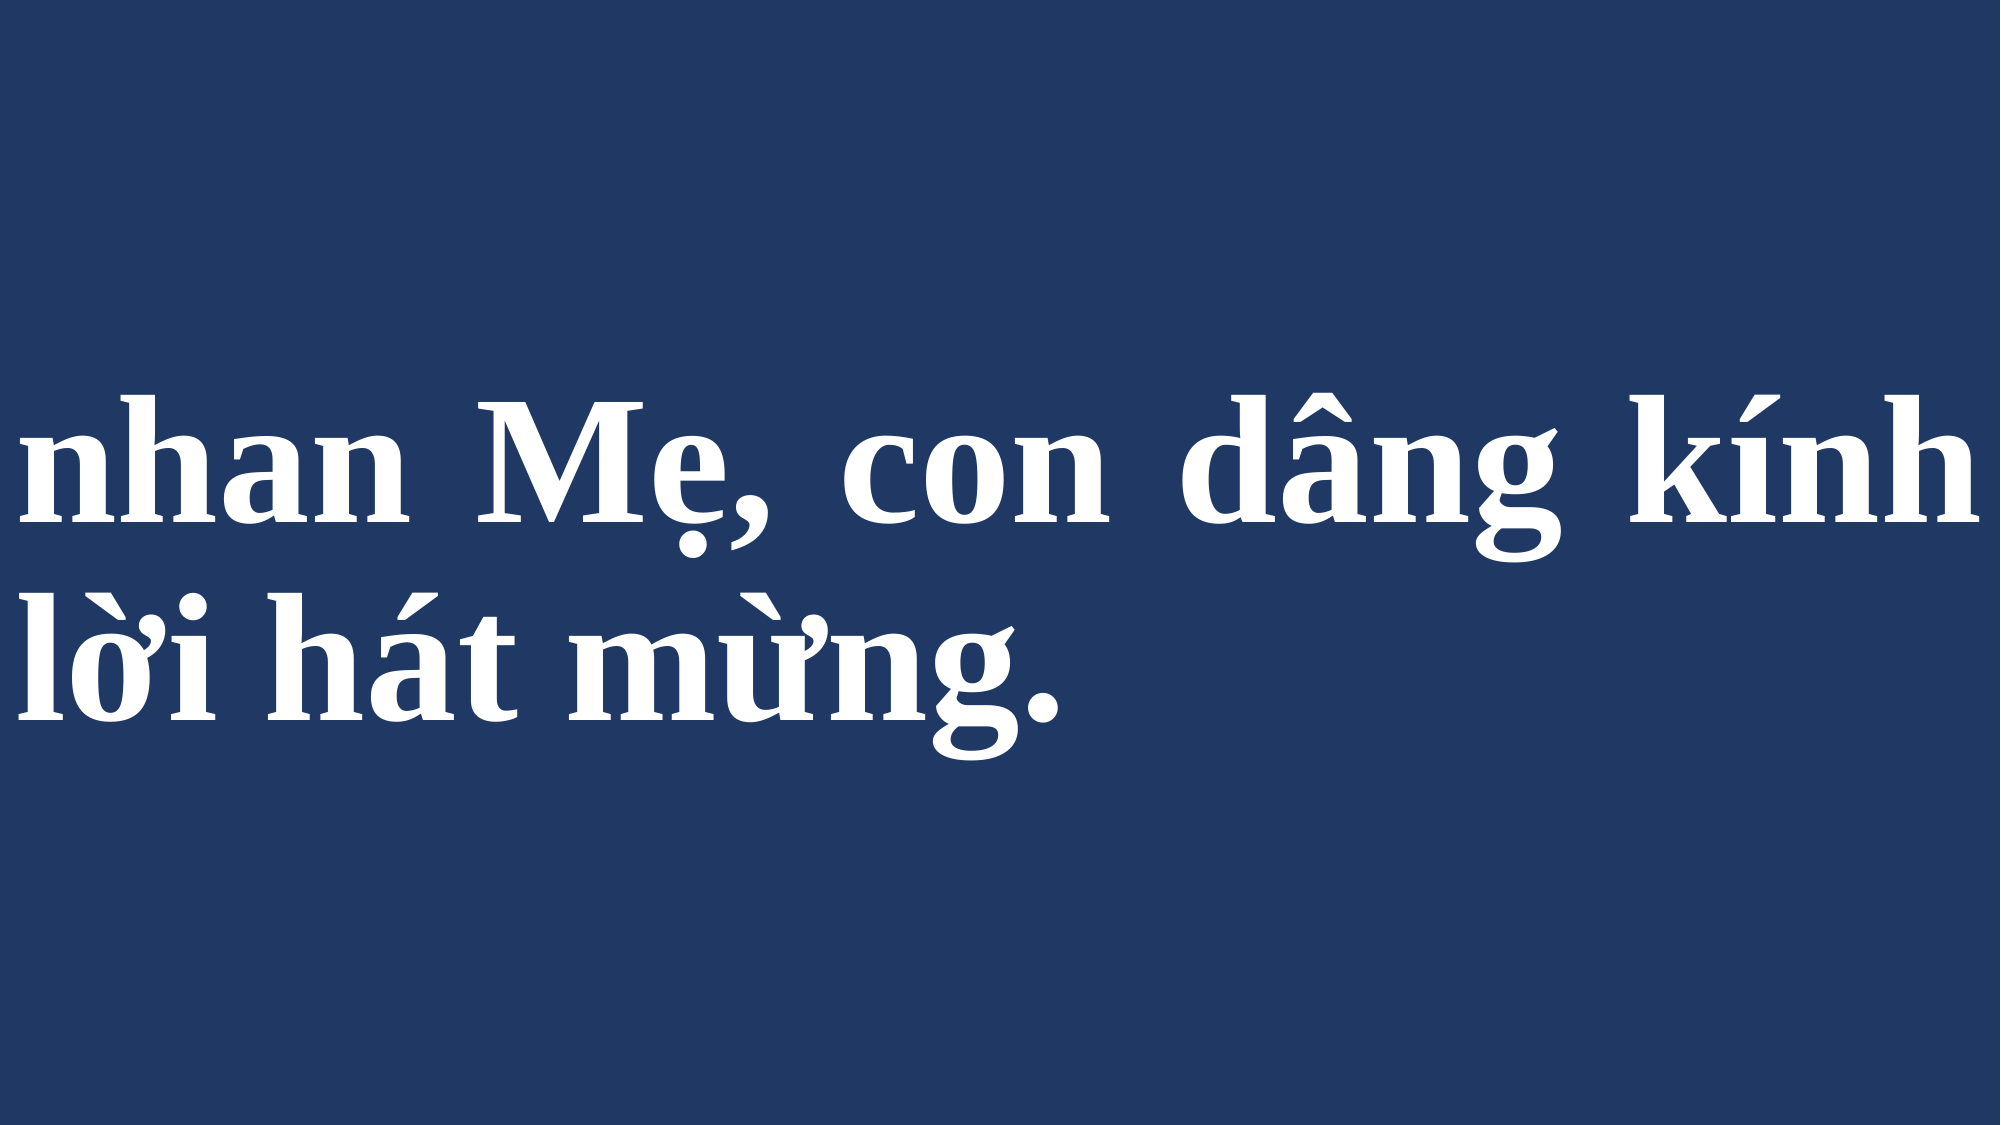

# nhan Mẹ, con dâng kính lời hát mừng.